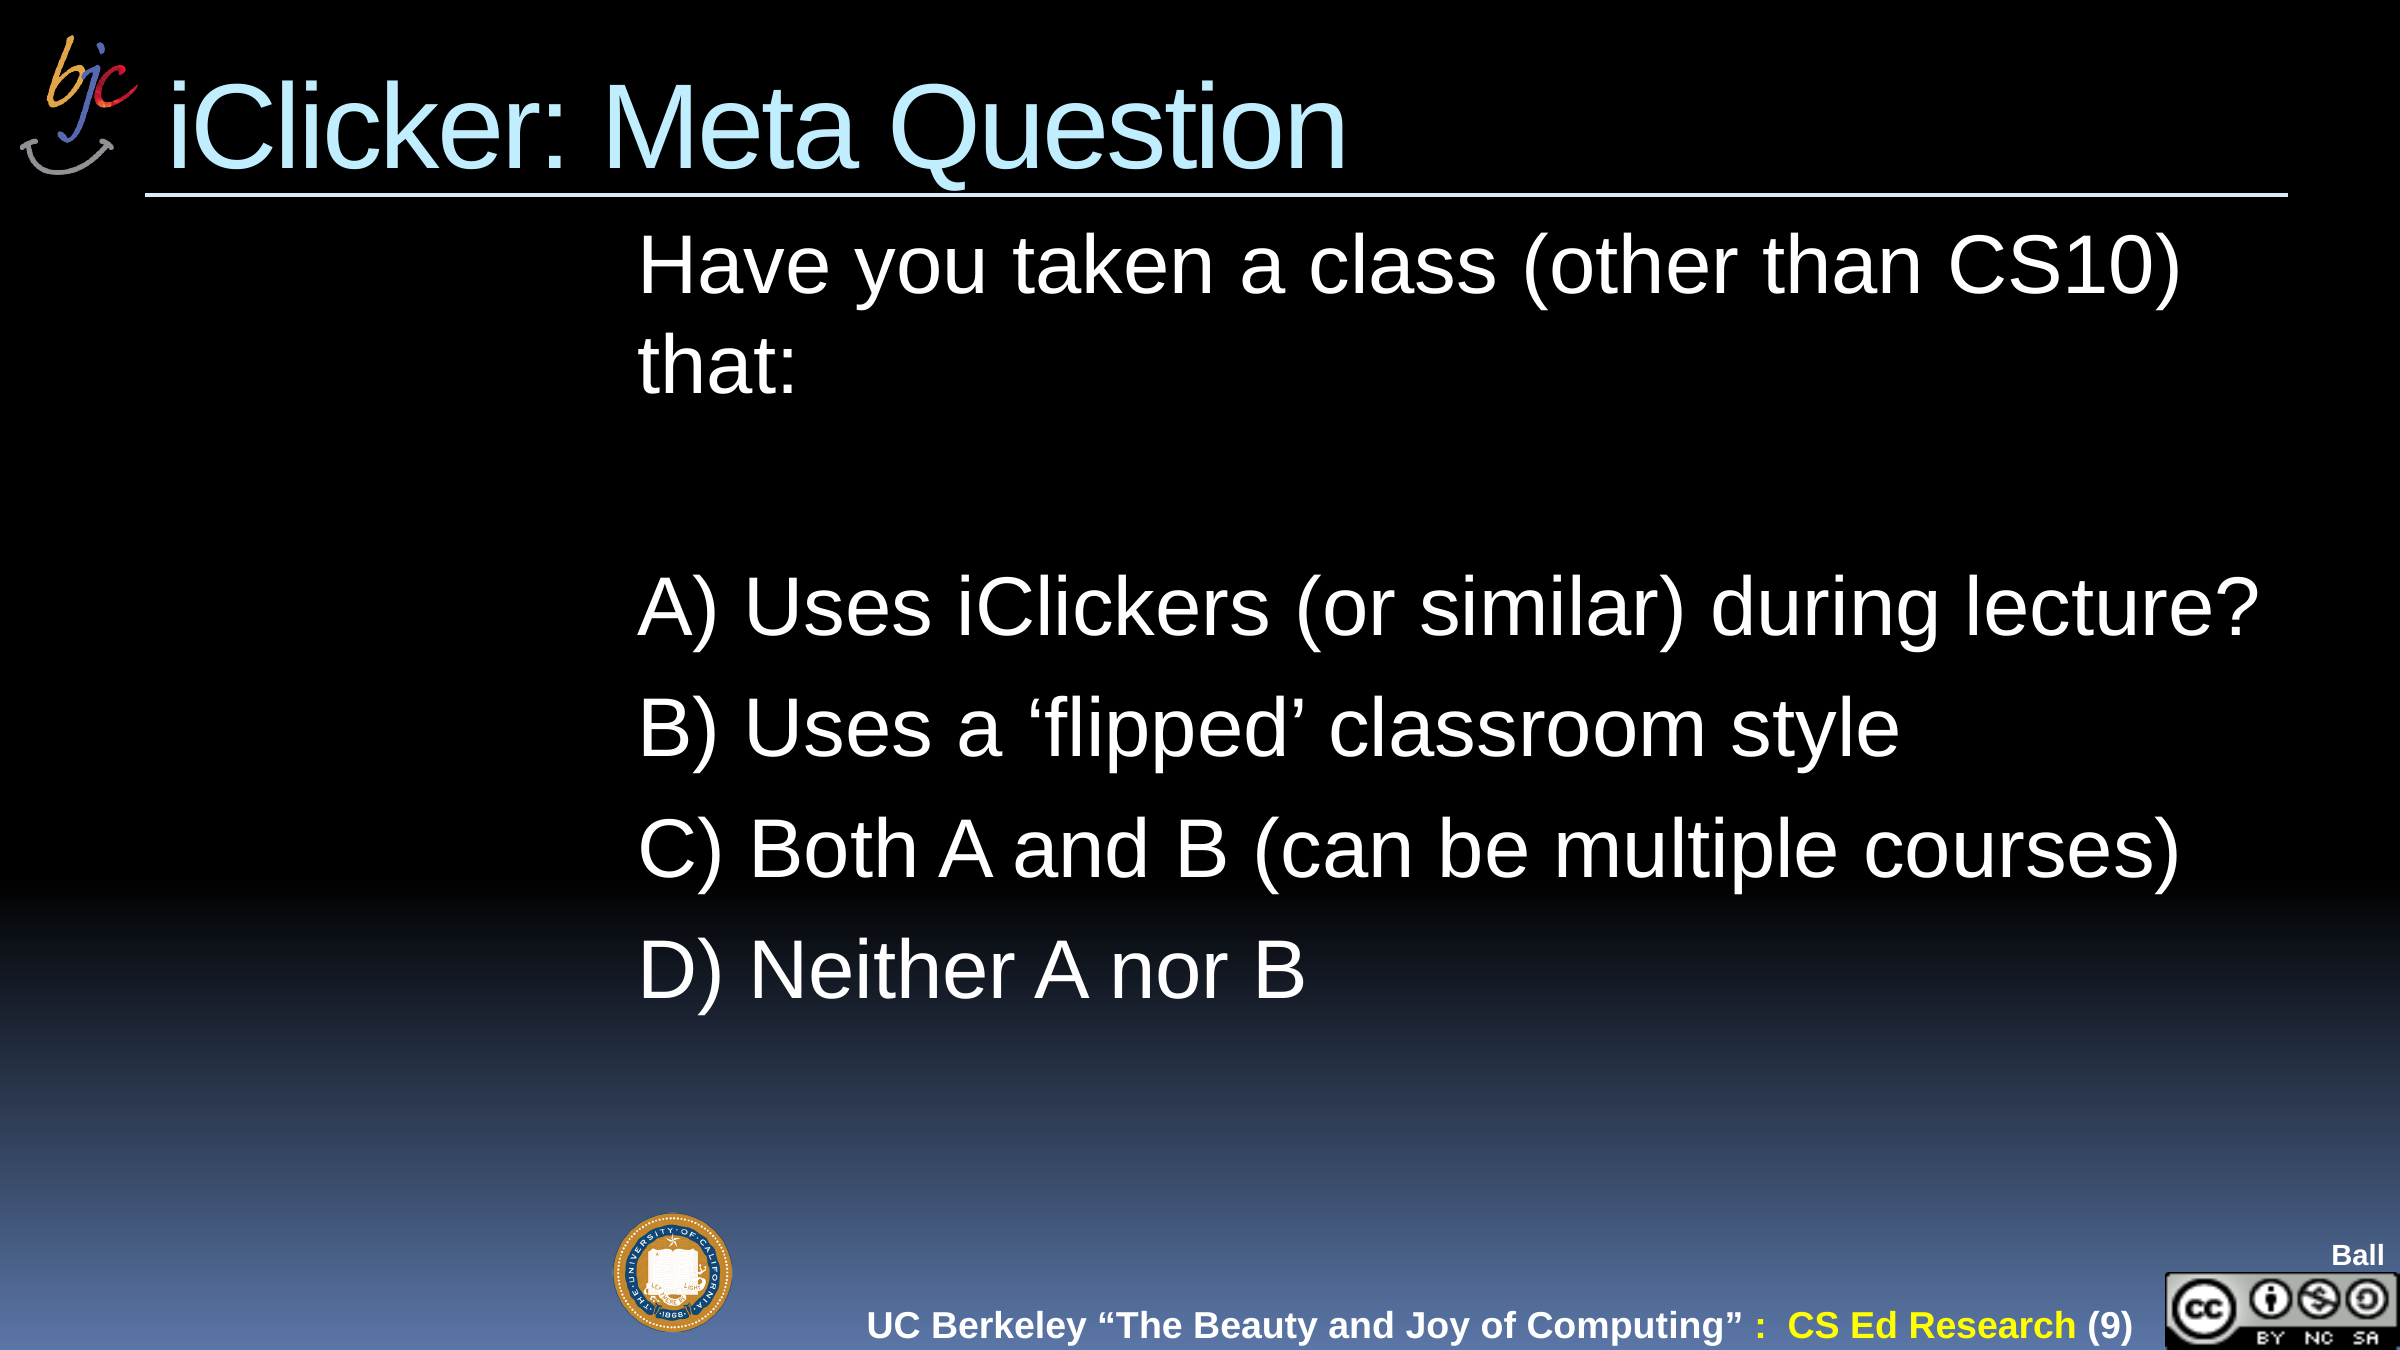

# iClicker: Meta Question
Have you taken a class (other than CS10) that:

A) Uses iClickers (or similar) during lecture?
B) Uses a ‘flipped’ classroom style
C) Both A and B (can be multiple courses)
D) Neither A nor B